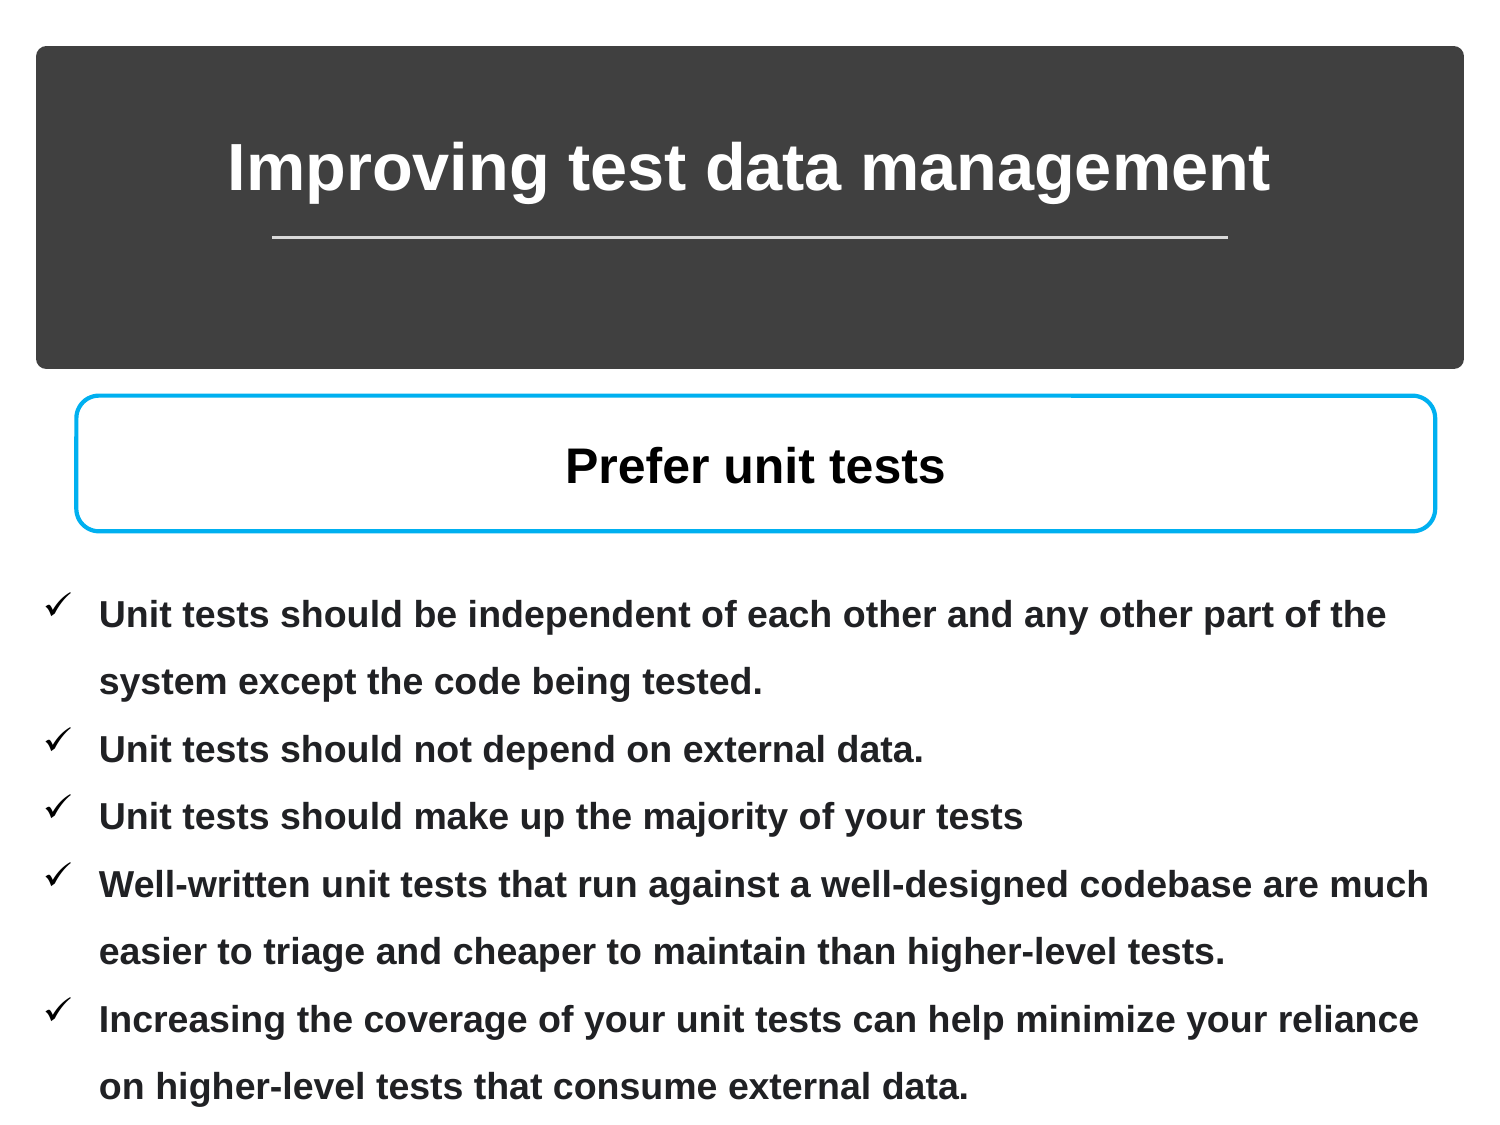

# Improving test data management
Prefer unit tests
Unit tests should be independent of each other and any other part of the system except the code being tested.
Unit tests should not depend on external data.
Unit tests should make up the majority of your tests
Well-written unit tests that run against a well-designed codebase are much easier to triage and cheaper to maintain than higher-level tests.
Increasing the coverage of your unit tests can help minimize your reliance on higher-level tests that consume external data.